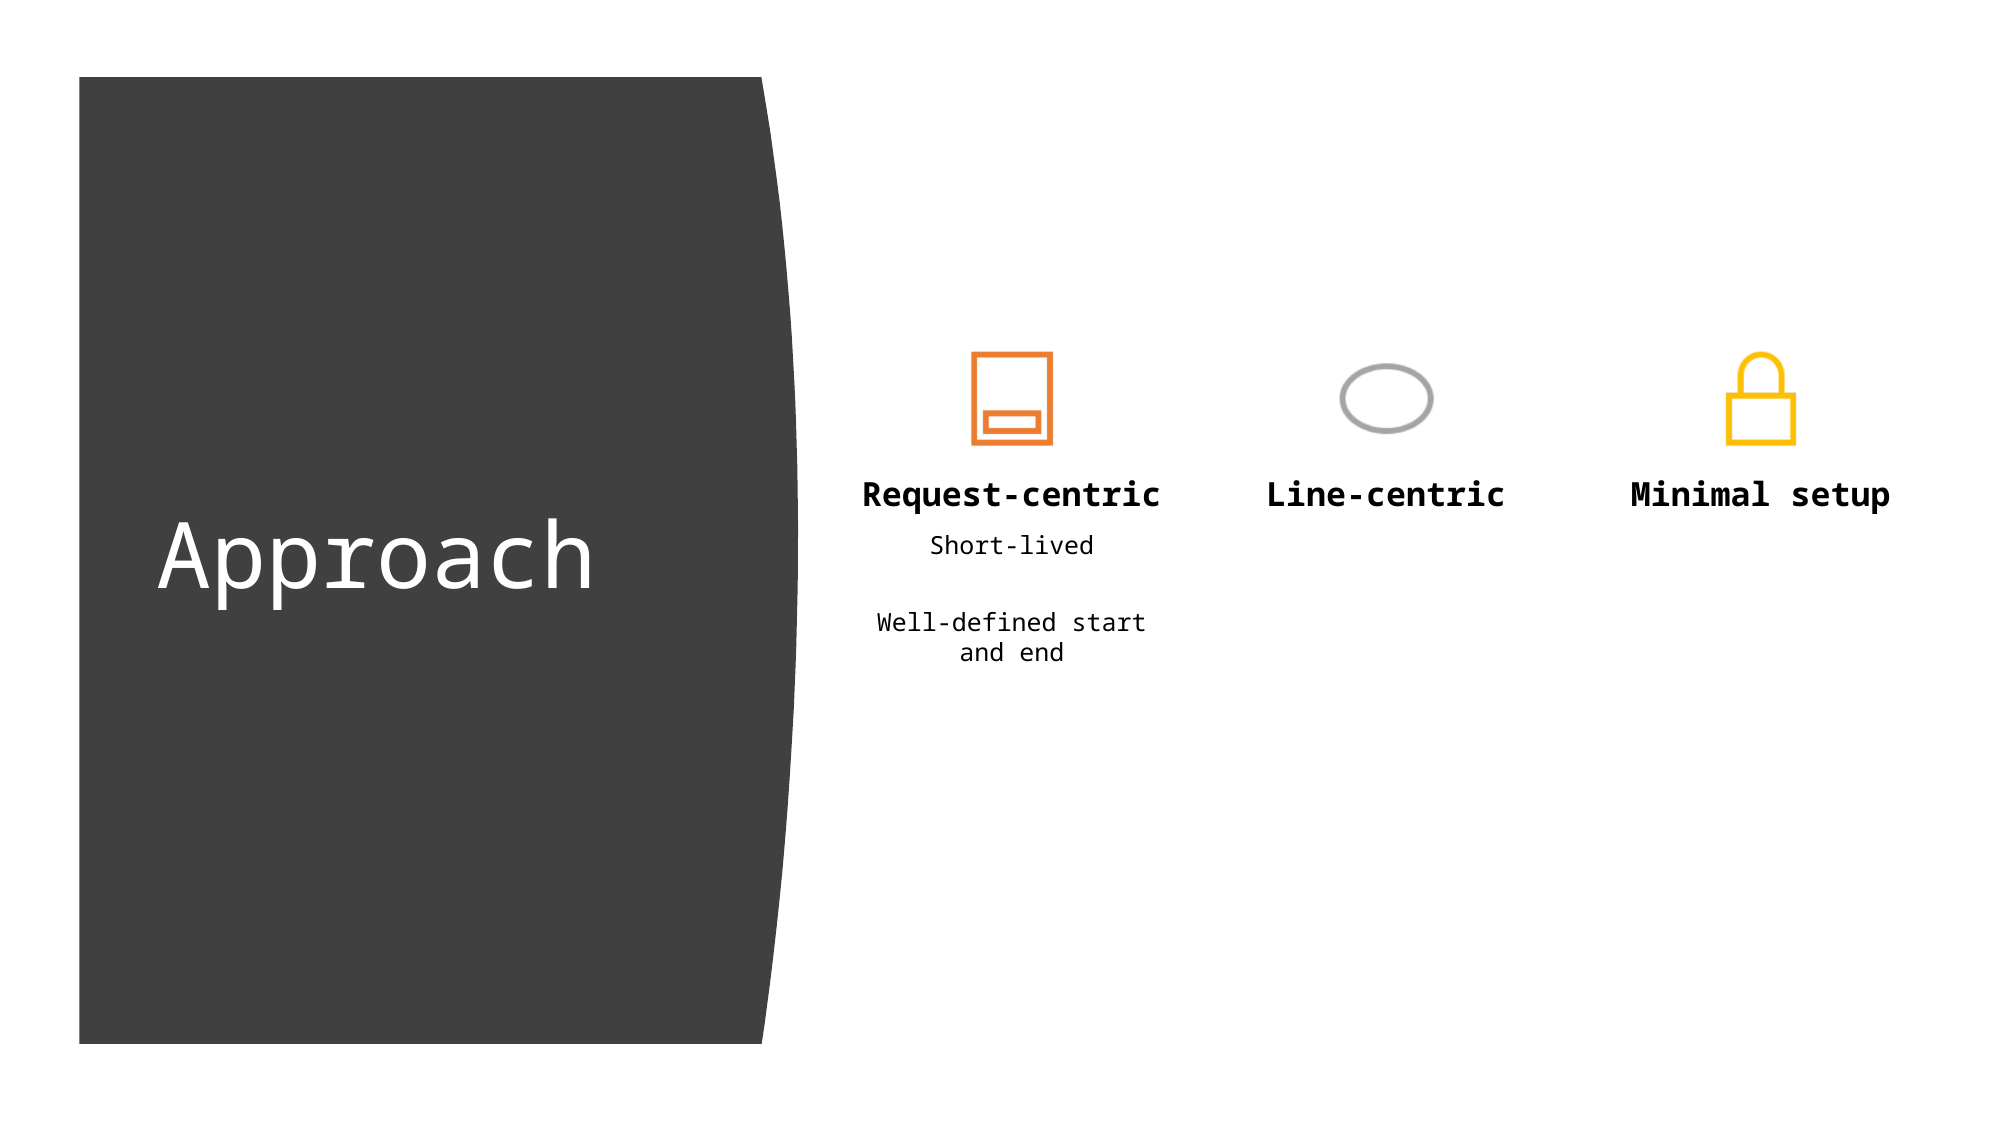

Request-centric
Short-lived

Well-defined start and end
Line-centric

Minimal setup

# Approach